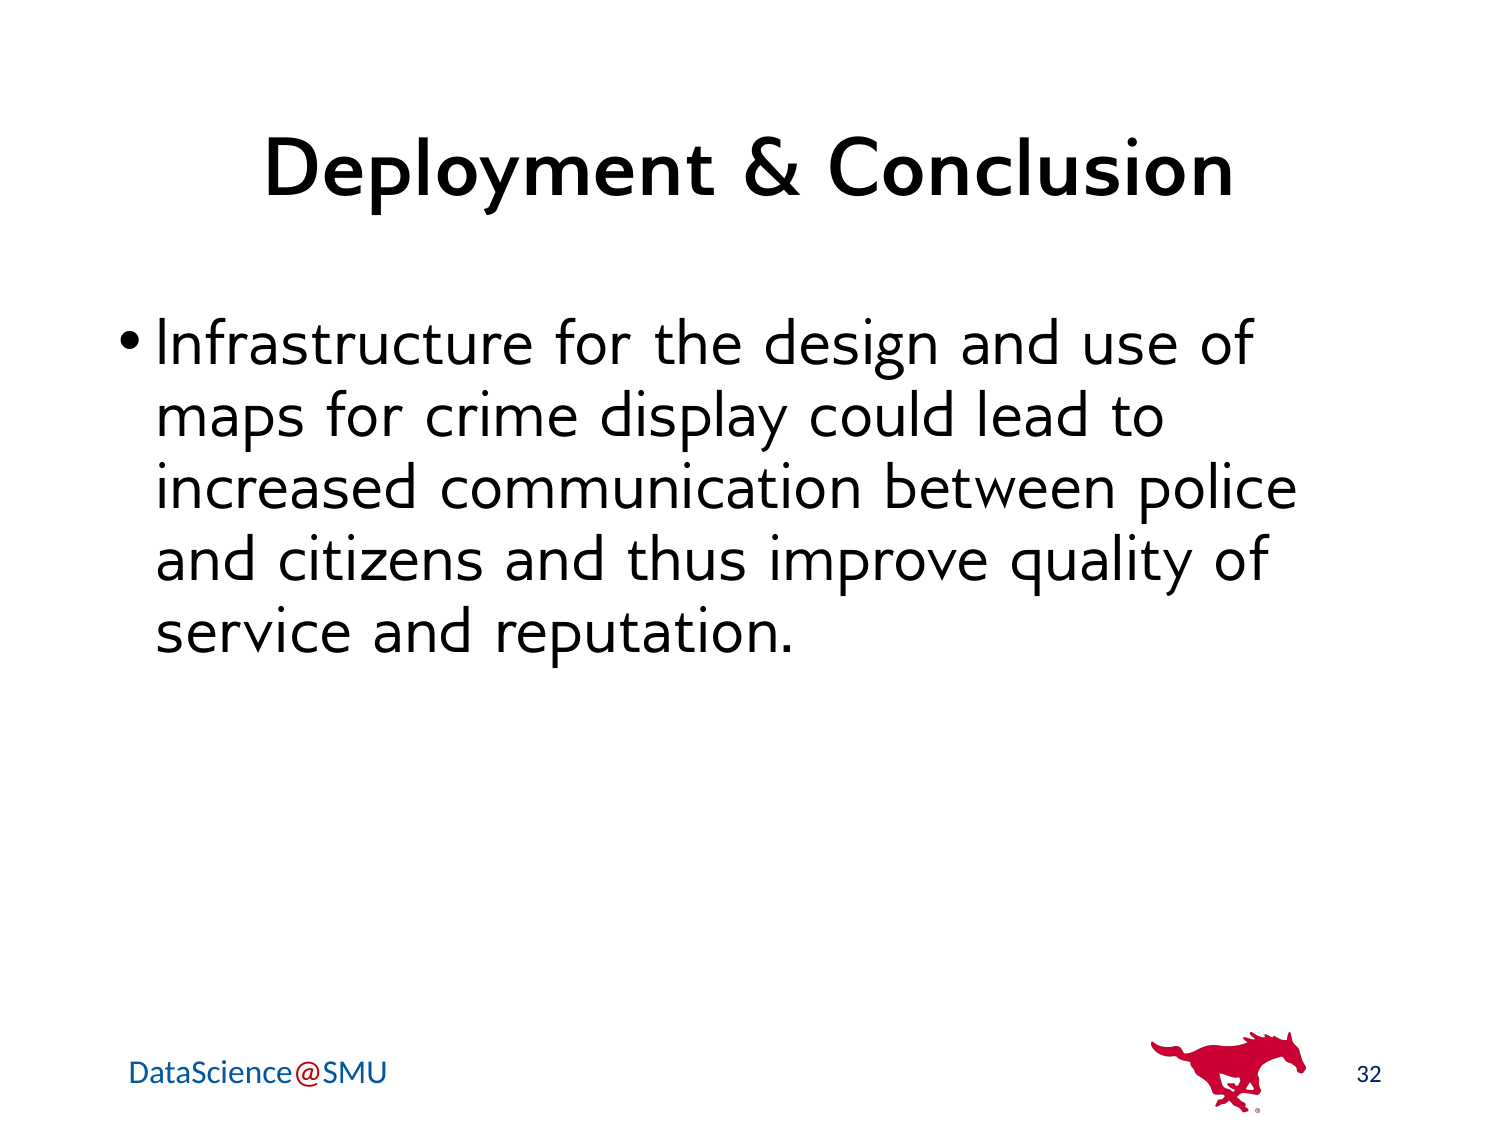

# Deployment & Conclusion
Infrastructure for the design and use of maps for crime display could lead to increased communication between police and citizens and thus improve quality of service and reputation.
32